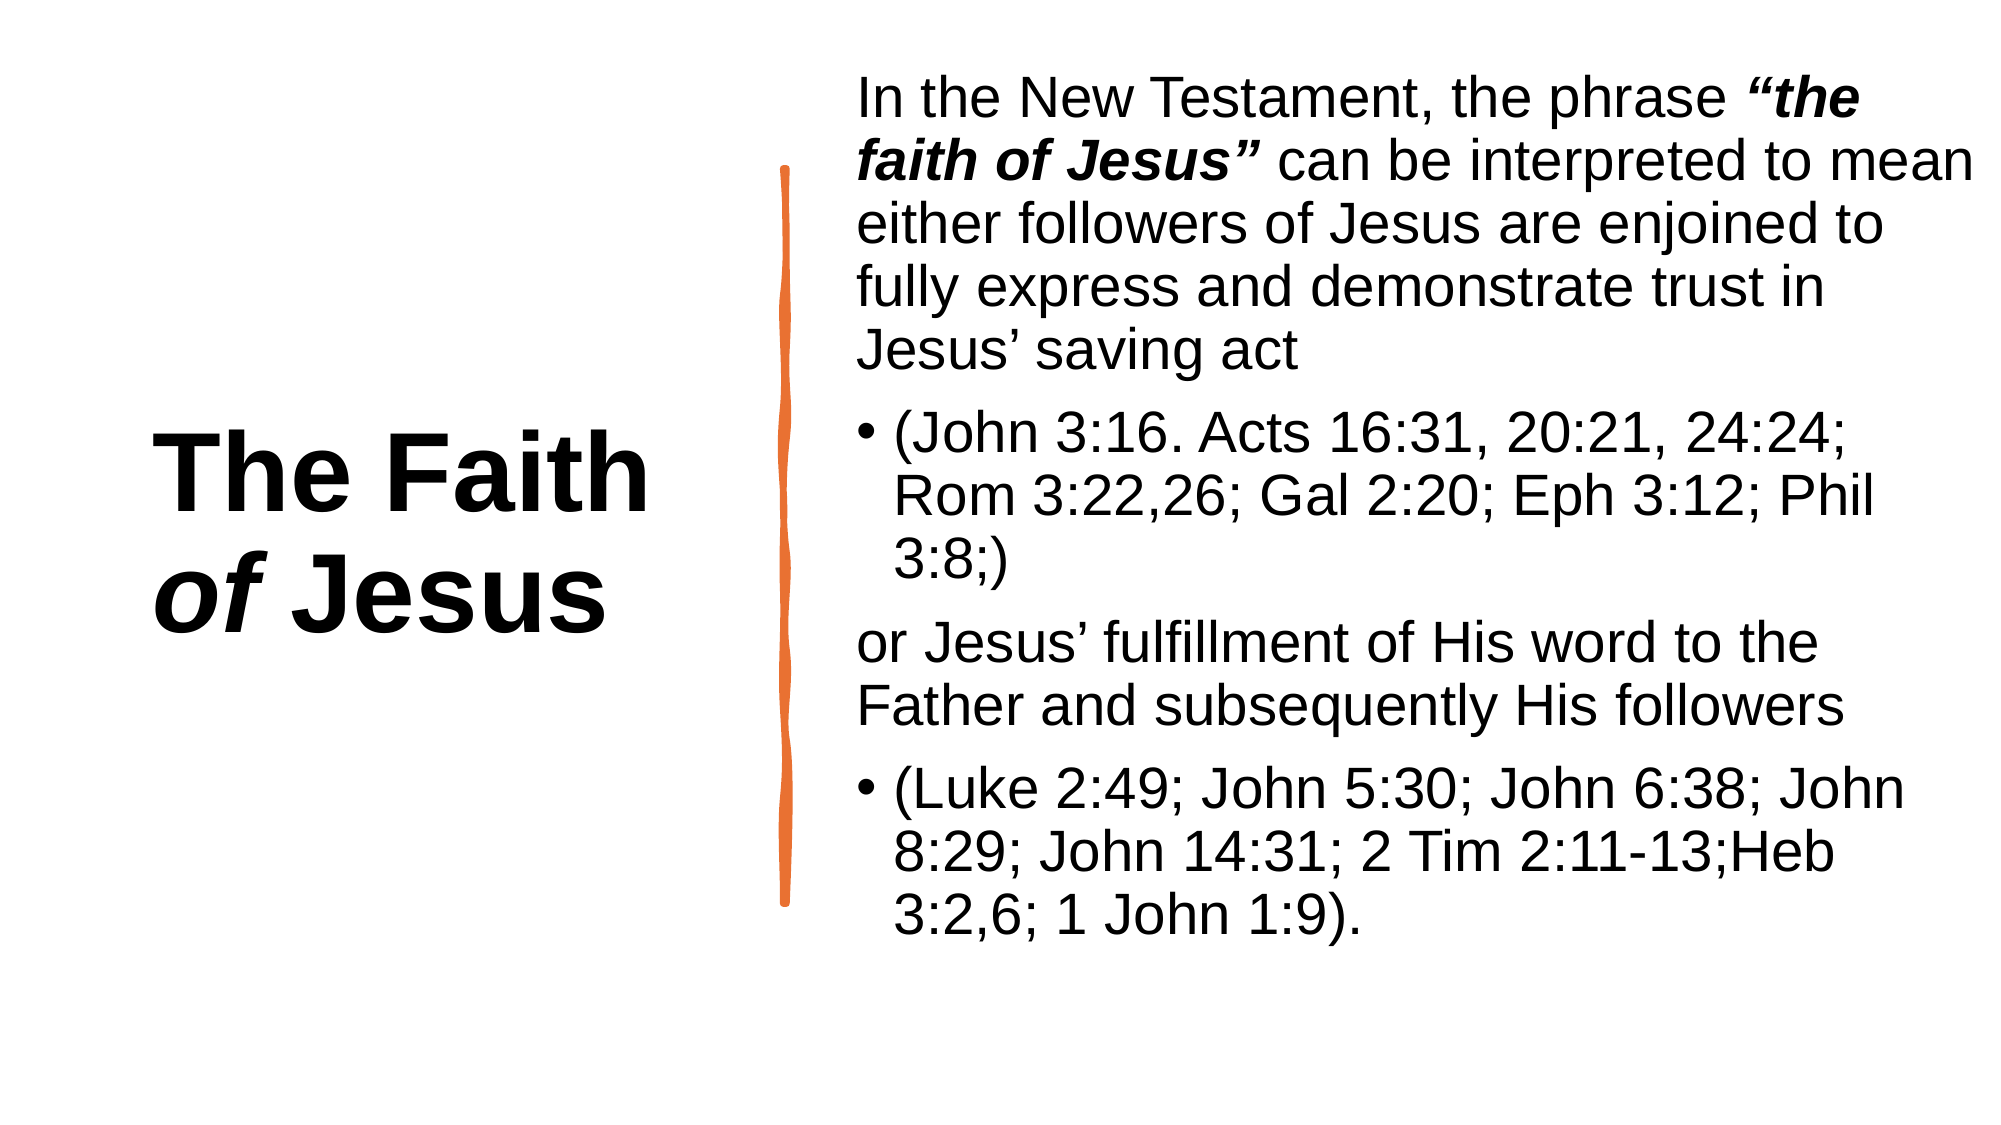

In the New Testament, the phrase “the faith of Jesus” can be interpreted to mean either followers of Jesus are enjoined to fully express and demonstrate trust in Jesus’ saving act
(John 3:16. Acts 16:31, 20:21, 24:24; Rom 3:22,26; Gal 2:20; Eph 3:12; Phil 3:8;)
or Jesus’ fulfillment of His word to the Father and subsequently His followers
(Luke 2:49; John 5:30; John 6:38; John 8:29; John 14:31; 2 Tim 2:11-13;Heb 3:2,6; 1 John 1:9).

# The Faith of Jesus